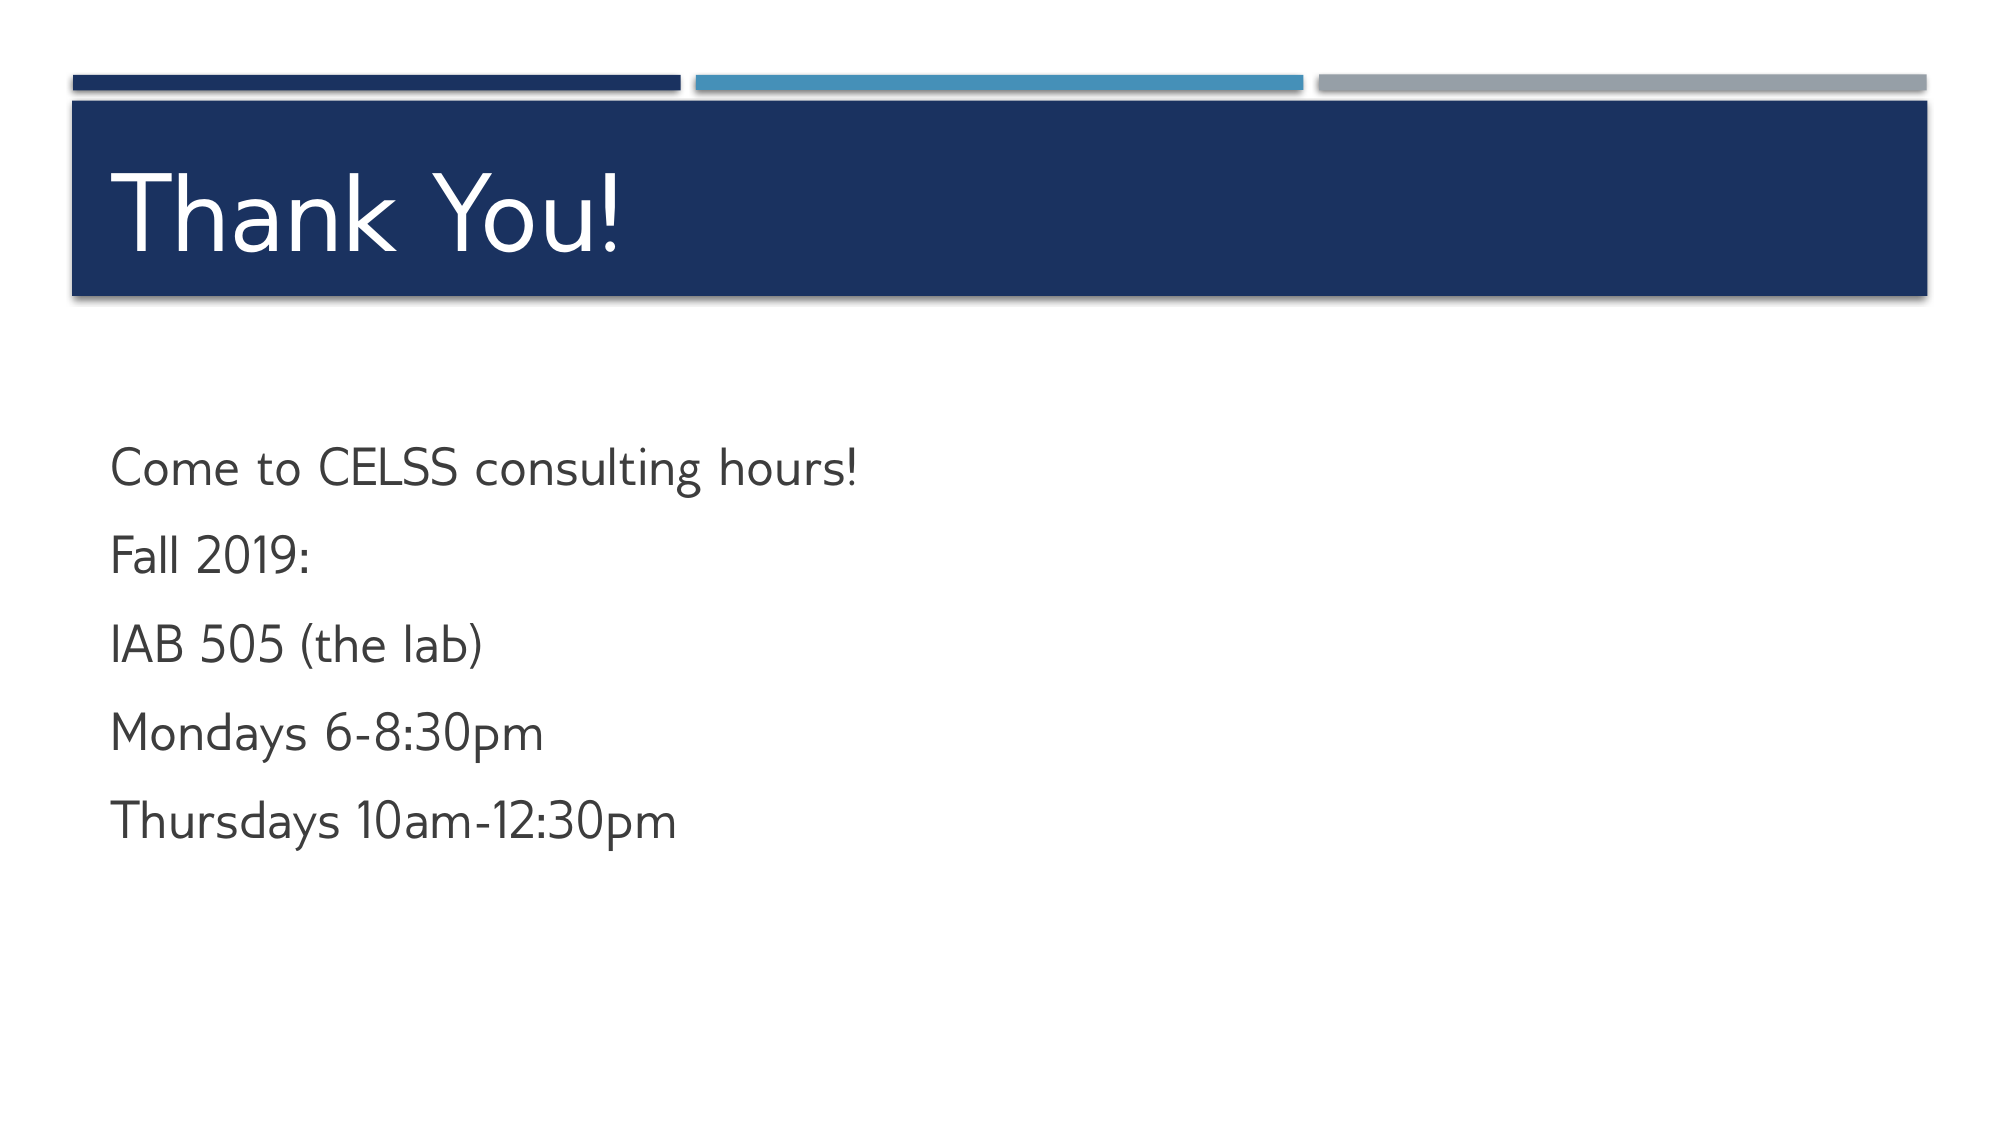

# Thank You!

Come to CELSS consulting hours!
Fall 2019:
IAB 505 (the lab)
Mondays 6-8:30pm
Thursdays 10am-12:30pm